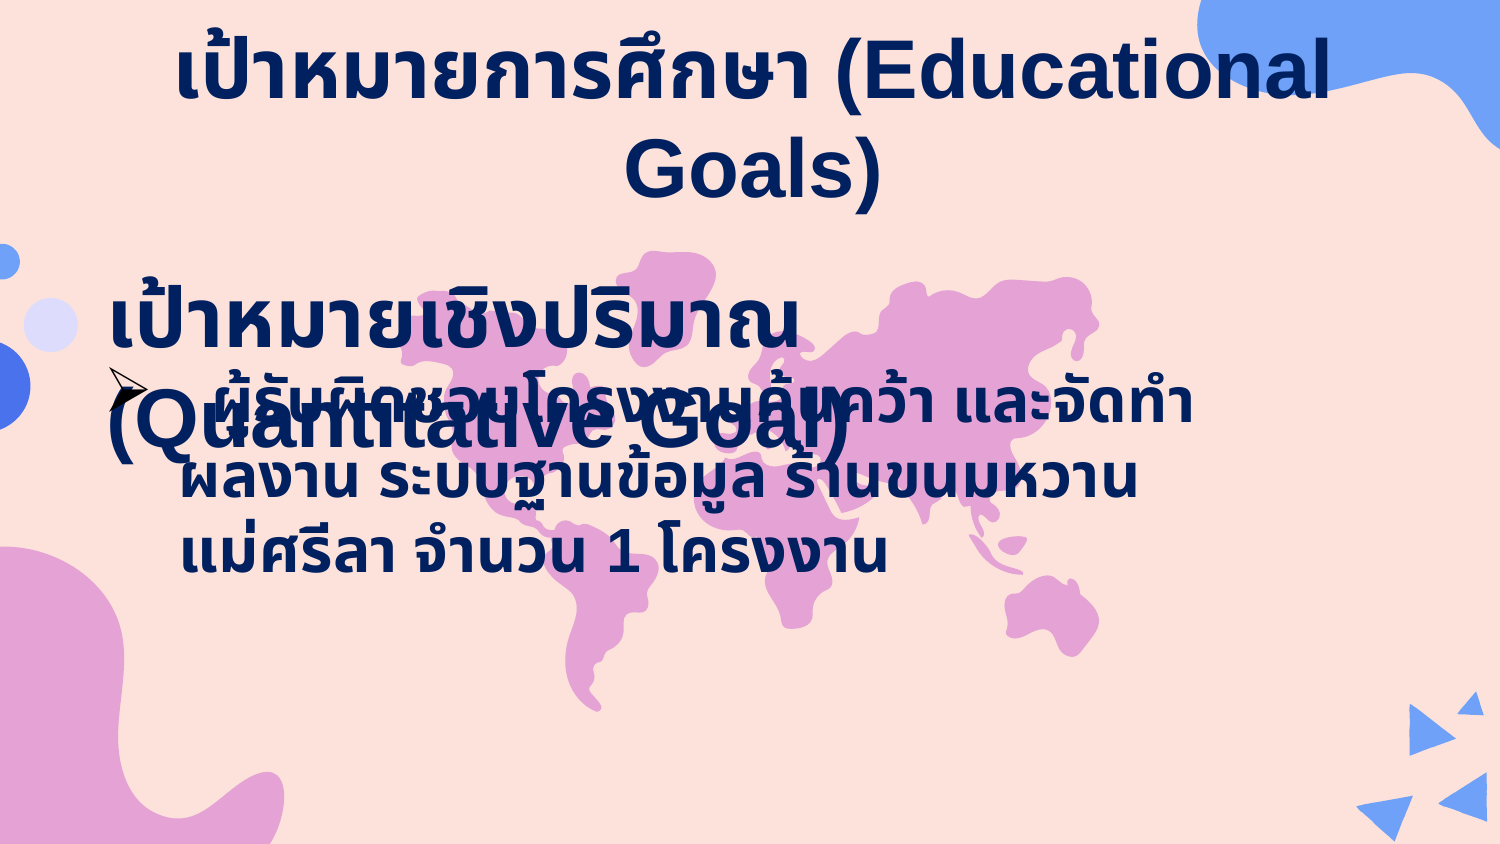

# เป้าหมายการศึกษา (Educational Goals)

เป้าหมายเชิงปริมาณ (Quantitative Goal)

  ผู้รับผิดชอบโครงงานค้นคว้า และจัดทำผลงาน ระบบฐานข้อมูล ร้านขนมหวานแม่ศรีลา จำนวน 1 โครงงาน